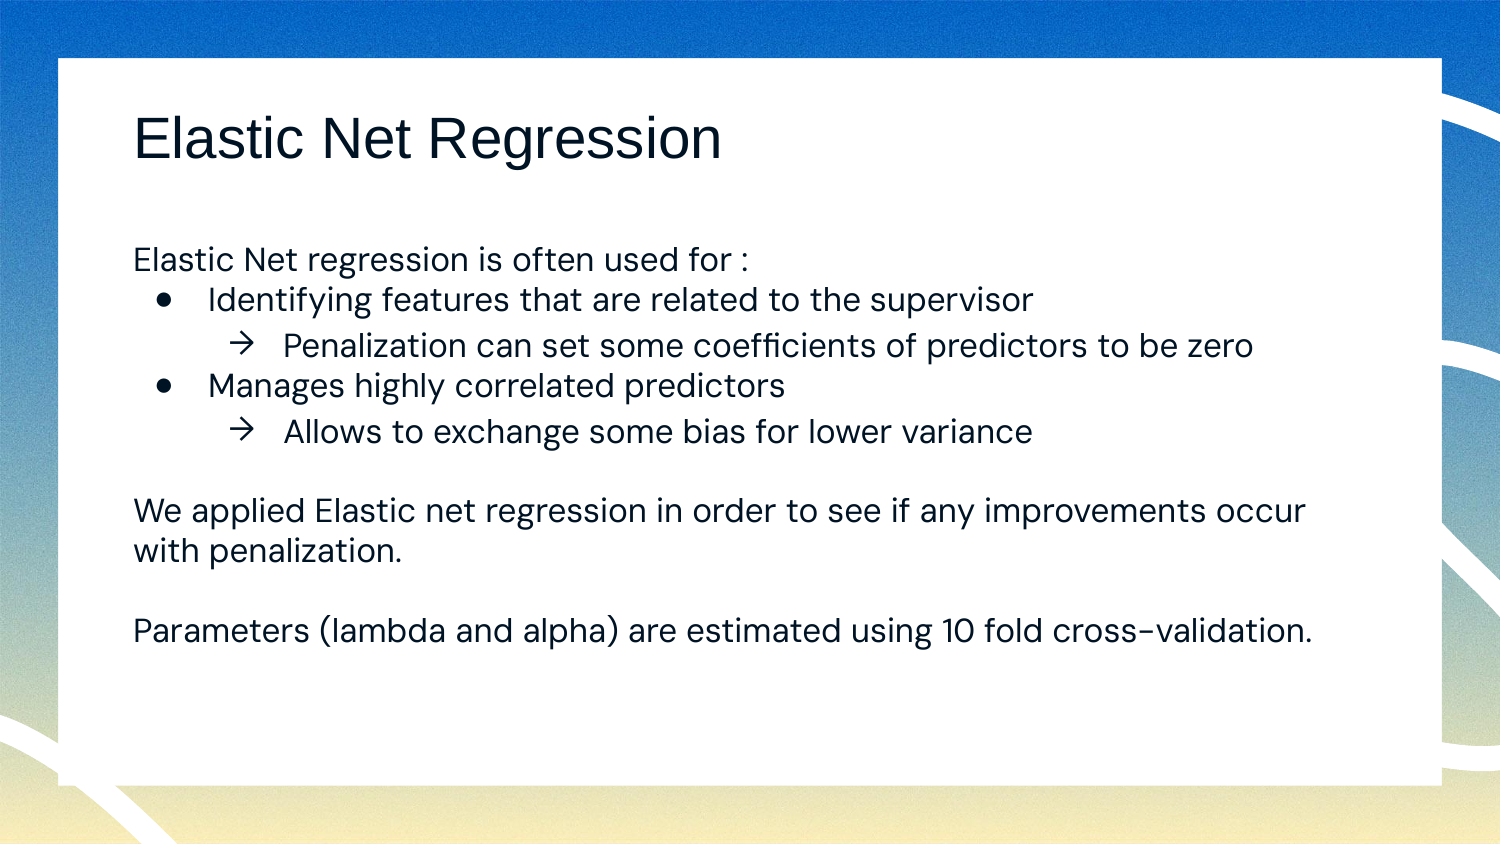

# Elastic Net Regression
Elastic Net regression is often used for :
Identifying features that are related to the supervisor
Penalization can set some coefficients of predictors to be zero
Manages highly correlated predictors
Allows to exchange some bias for lower variance

We applied Elastic net regression in order to see if any improvements occur with penalization.

Parameters (lambda and alpha) are estimated using 10 fold cross-validation.